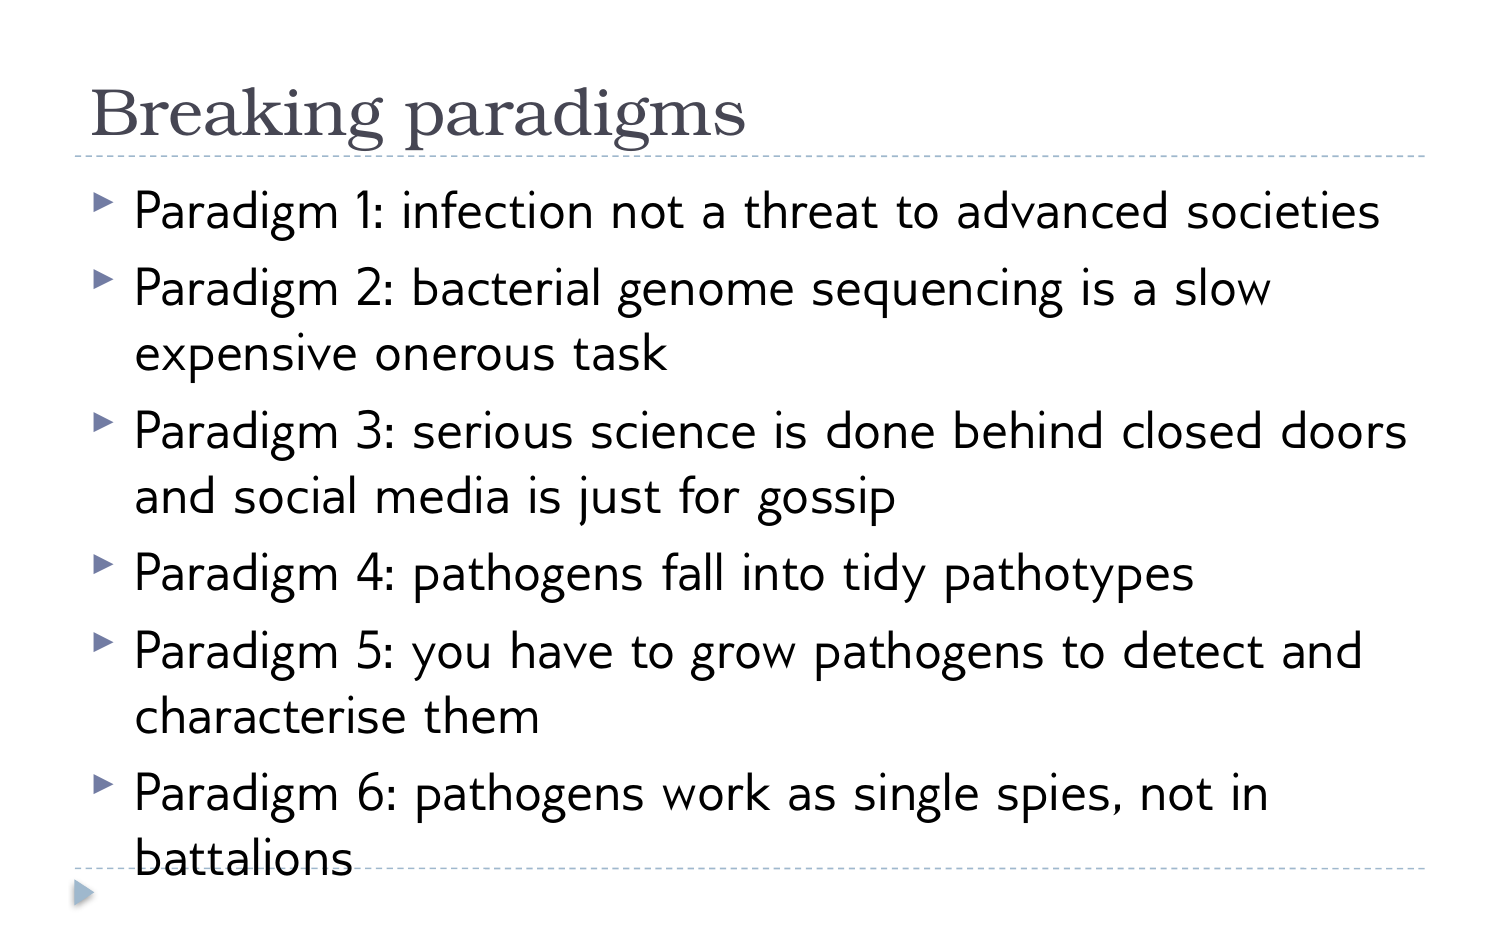

# Breaking paradigms
Paradigm 1: infection not a threat to advanced societies
Paradigm 2: bacterial genome sequencing is a slow expensive onerous task
Paradigm 3: serious science is done behind closed doors and social media is just for gossip
Paradigm 4: pathogens fall into tidy pathotypes
Paradigm 5: you have to grow pathogens to detect and characterise them
Paradigm 6: pathogens work as single spies, not in battalions